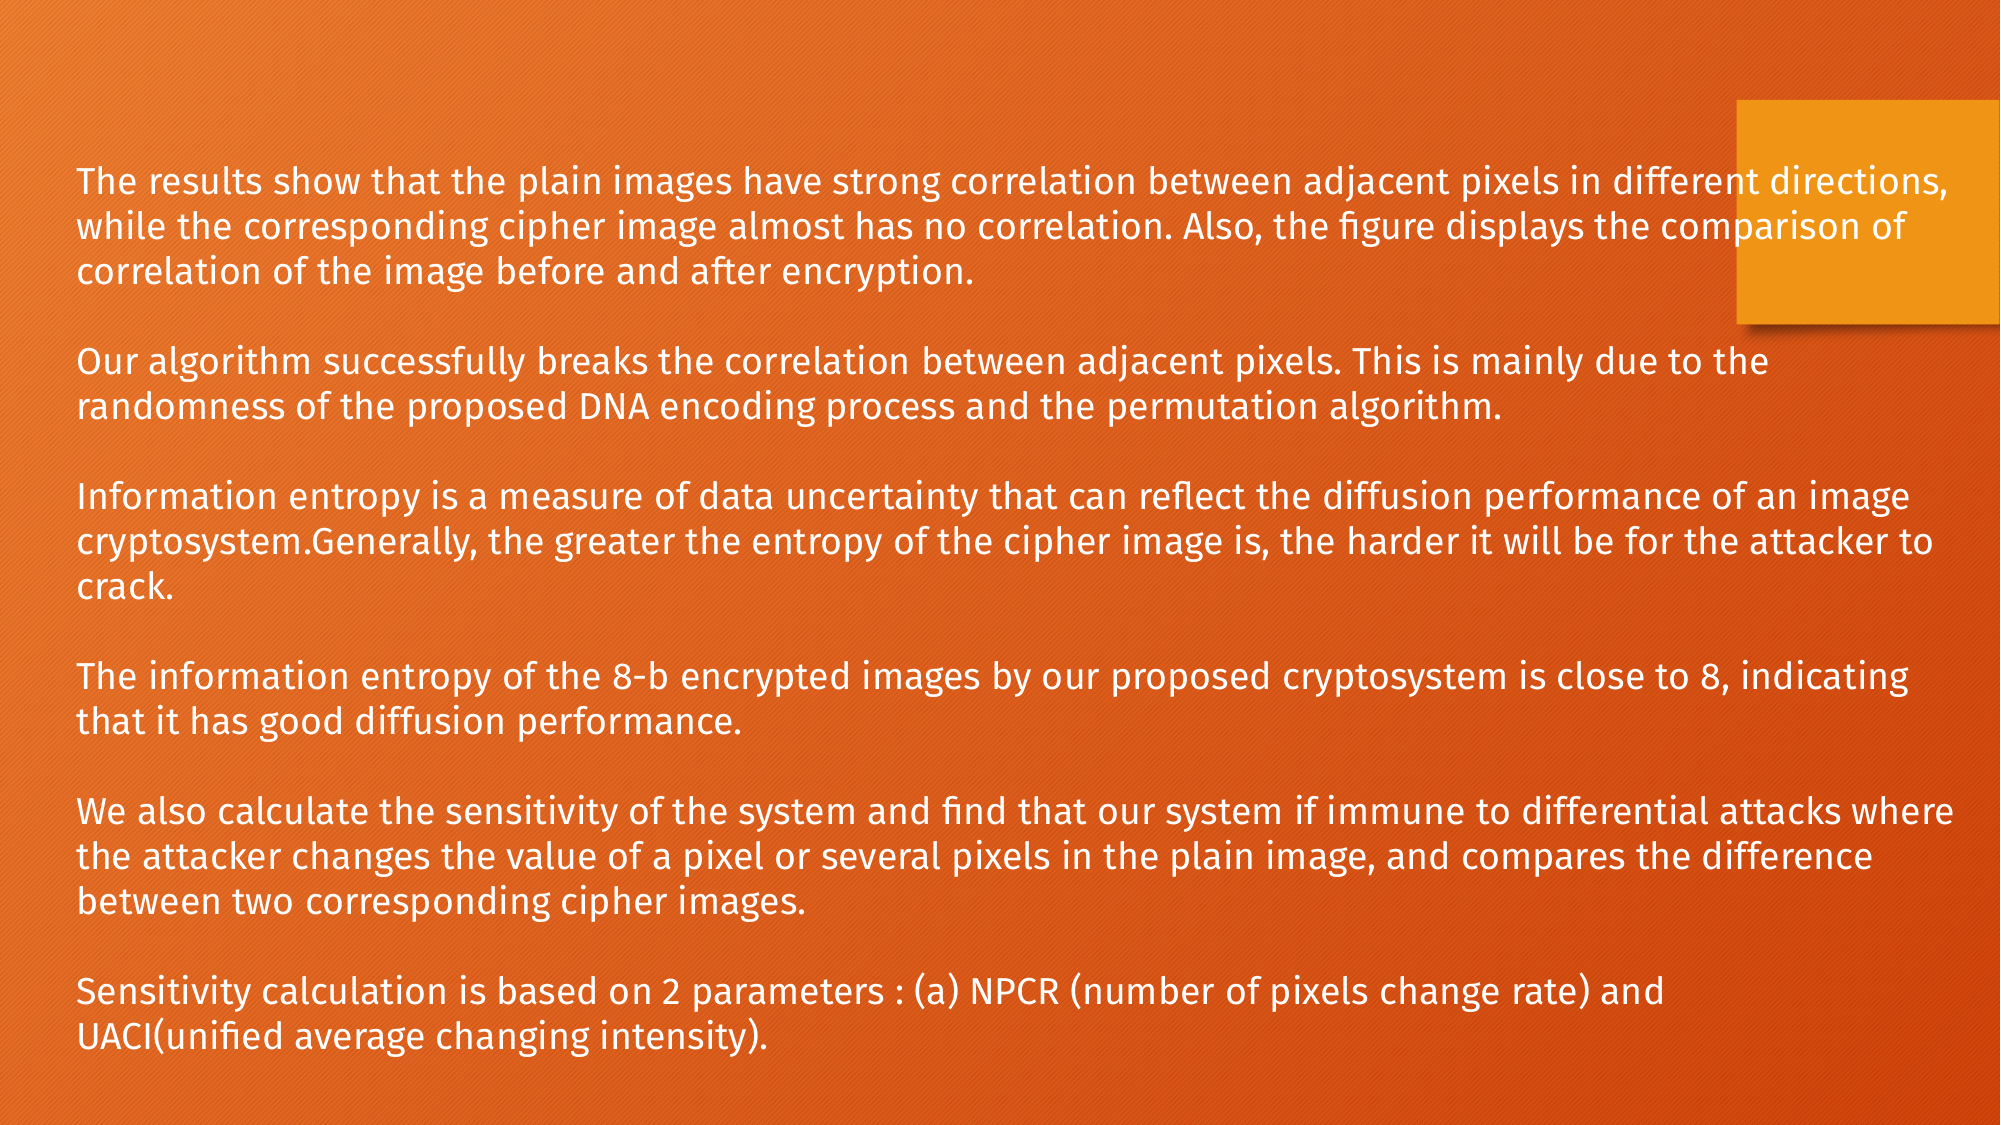

The results show that the plain images have strong correlation between adjacent pixels in different directions, while the corresponding cipher image almost has no correlation. Also, the figure displays the comparison of correlation of the image before and after encryption.

Our algorithm successfully breaks the correlation between adjacent pixels. This is mainly due to the randomness of the proposed DNA encoding process and the permutation algorithm.

Information entropy is a measure of data uncertainty that can reflect the diffusion performance of an image cryptosystem.Generally, the greater the entropy of the cipher image is, the harder it will be for the attacker to crack.

The information entropy of the 8-b encrypted images by our proposed cryptosystem is close to 8, indicating that it has good diffusion performance.

We also calculate the sensitivity of the system and find that our system if immune to differential attacks where
the attacker changes the value of a pixel or several pixels in the plain image, and compares the difference
between two corresponding cipher images.

Sensitivity calculation is based on 2 parameters : (a) NPCR (number of pixels change rate) and
UACI(unified average changing intensity).